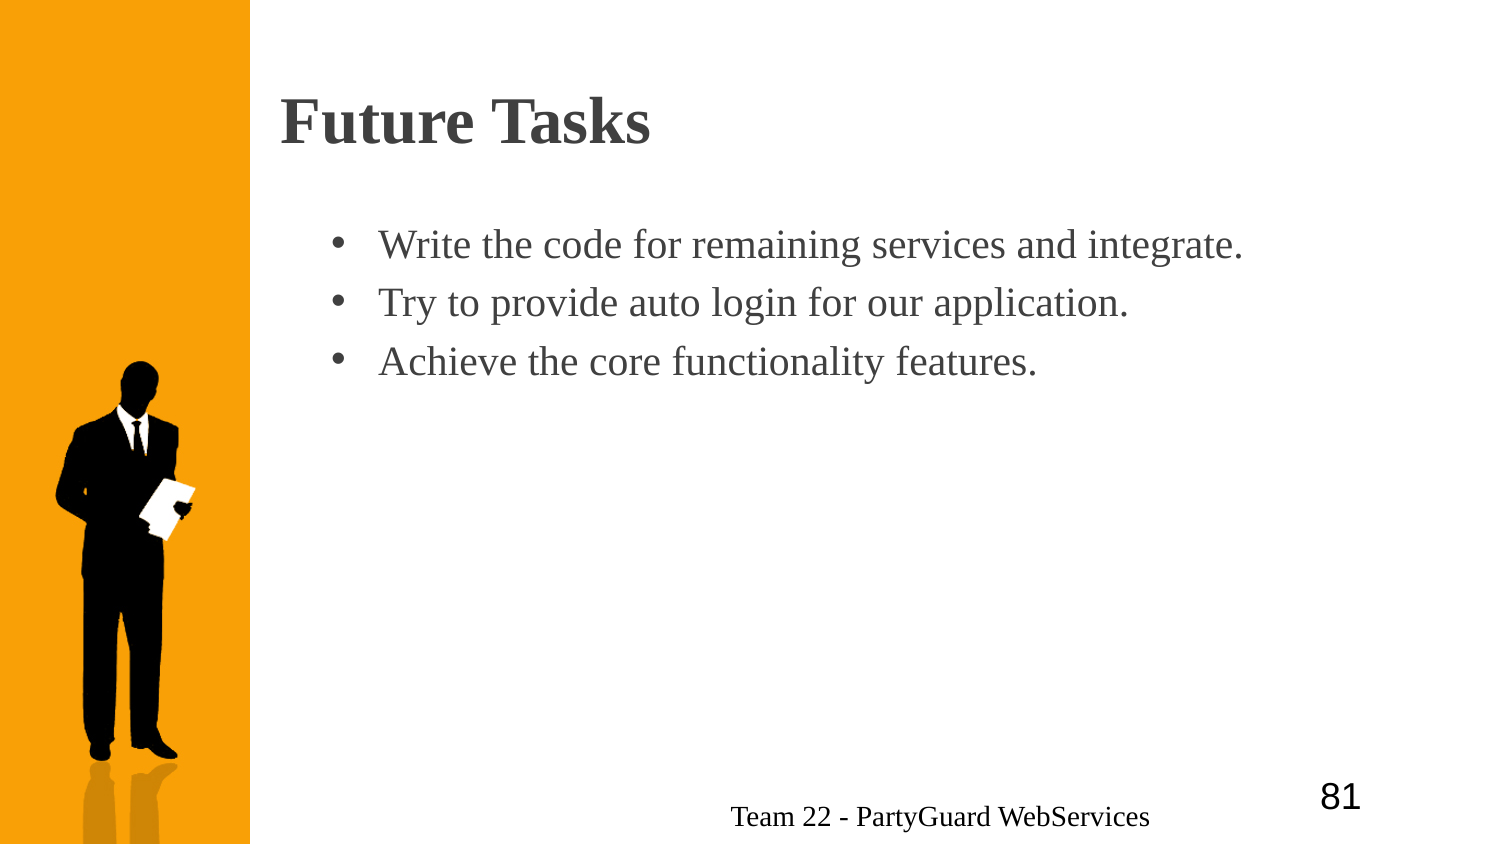

# Future Tasks
Write the code for remaining services and integrate.
Try to provide auto login for our application.
Achieve the core functionality features.

81
Team 22 - PartyGuard WebServices